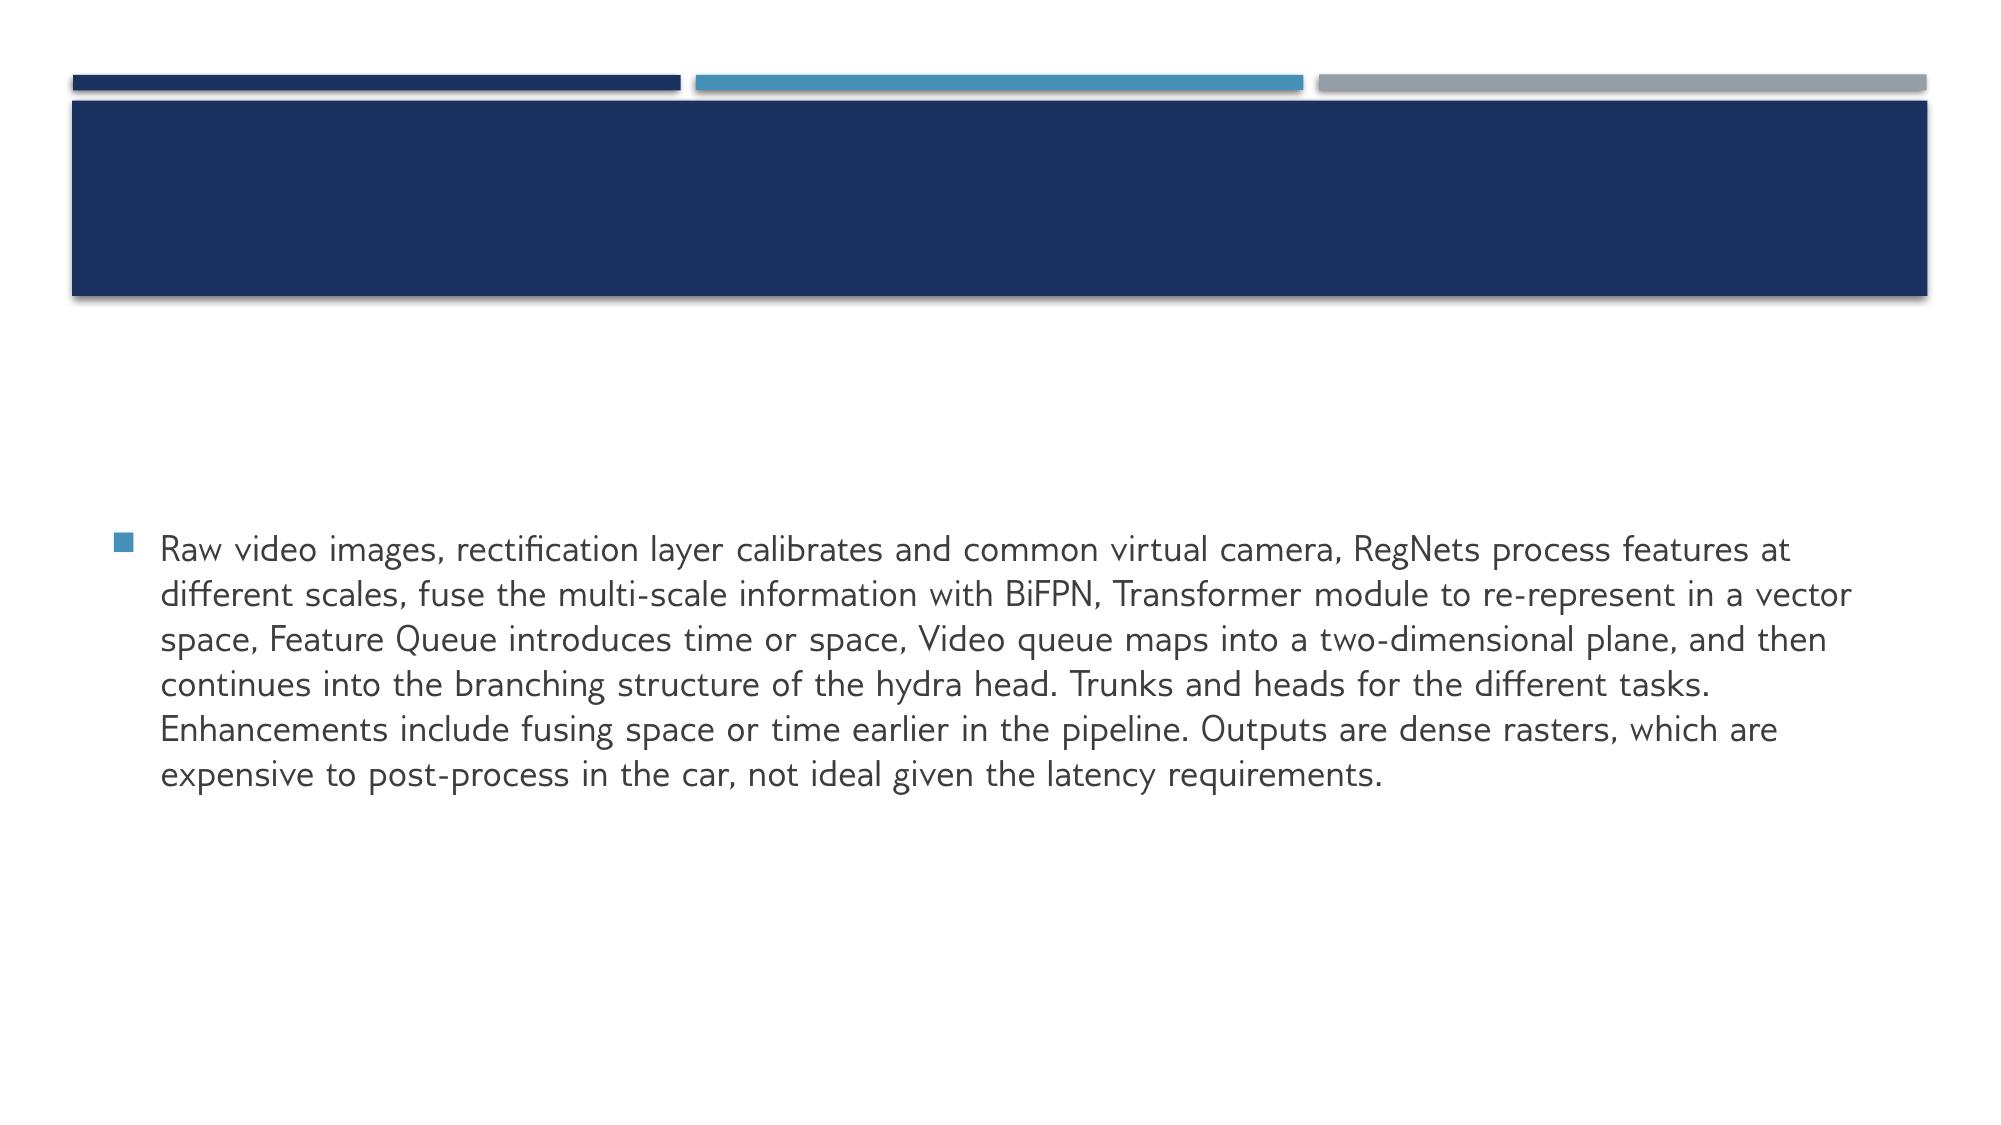

#
Raw video images, rectification layer calibrates and common virtual camera, RegNets process features at different scales, fuse the multi-scale information with BiFPN, Transformer module to re-represent in a vector space, Feature Queue introduces time or space, Video queue maps into a two-dimensional plane, and then continues into the branching structure of the hydra head. Trunks and heads for the different tasks. Enhancements include fusing space or time earlier in the pipeline. Outputs are dense rasters, which are expensive to post-process in the car, not ideal given the latency requirements.